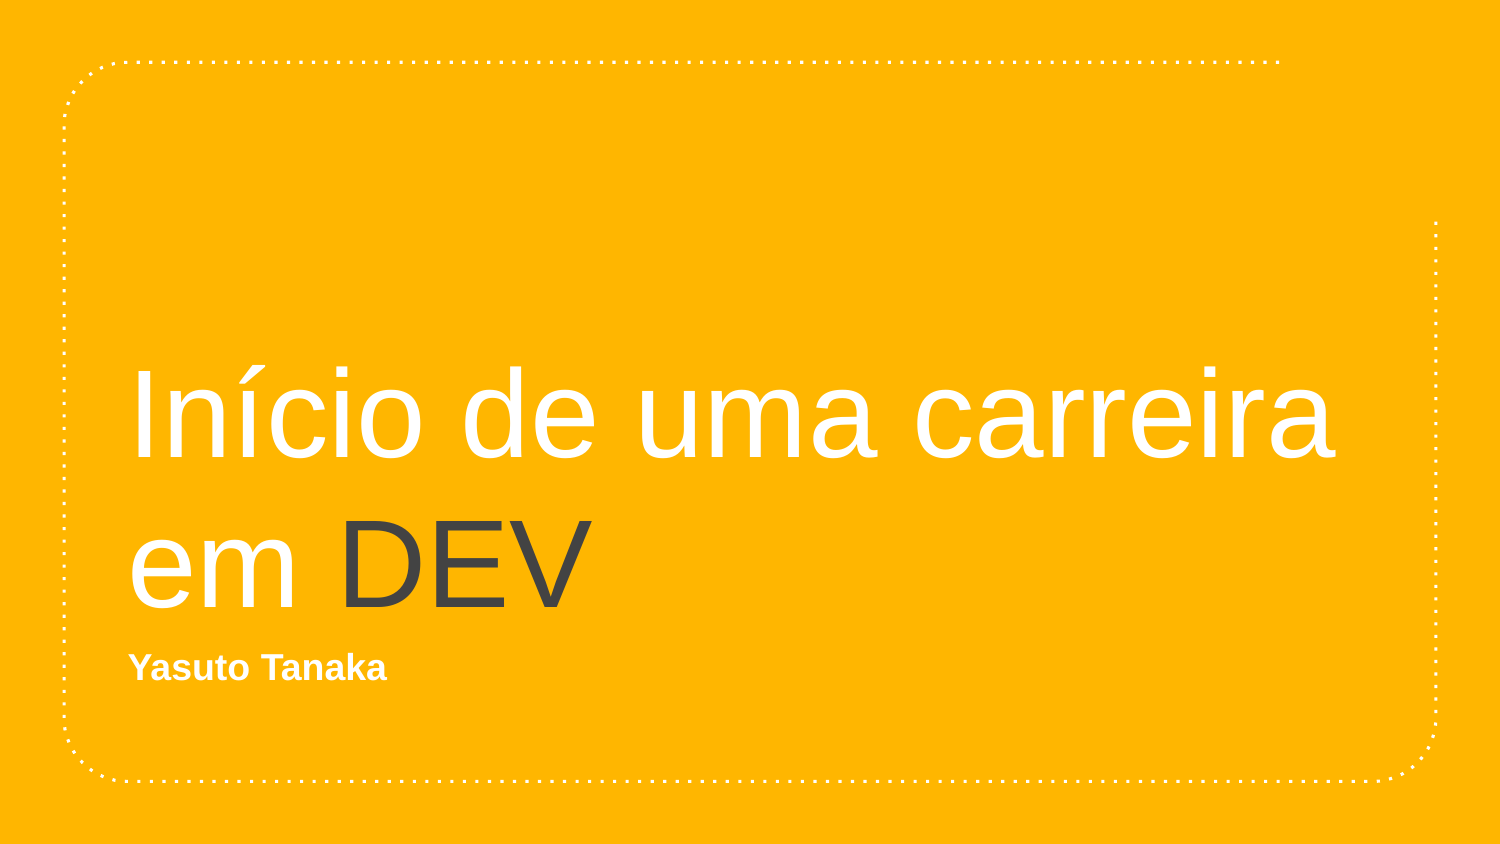

# Início de uma carreira em DEV
Yasuto Tanaka